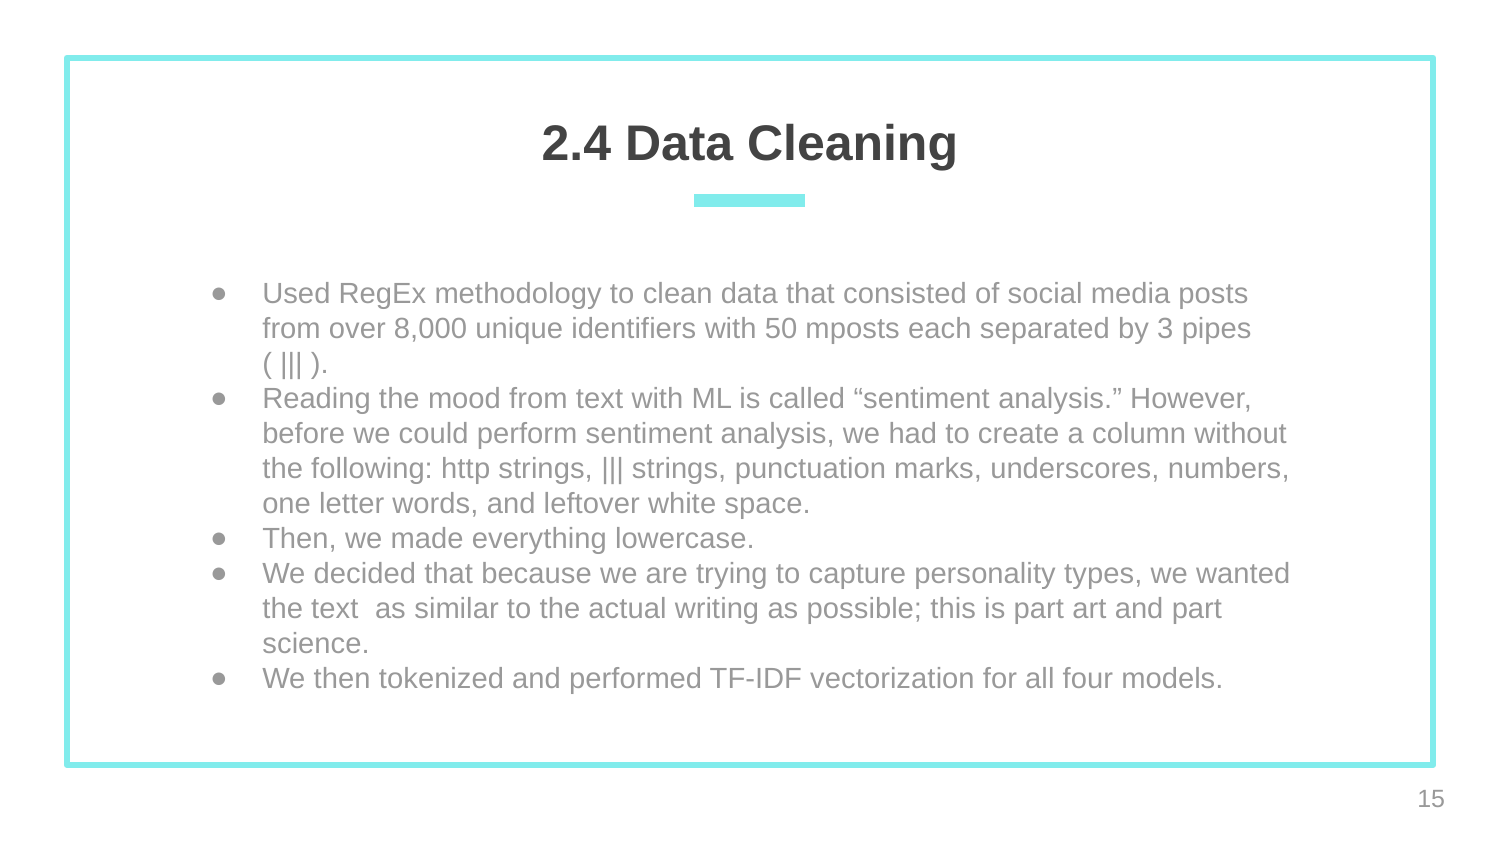

# 2.4 Data Cleaning
Used RegEx methodology to clean data that consisted of social media posts from over 8,000 unique identifiers with 50 mposts each separated by 3 pipes ( ||| ).
Reading the mood from text with ML is called “sentiment analysis.” However, before we could perform sentiment analysis, we had to create a column without the following: http strings, ||| strings, punctuation marks, underscores, numbers, one letter words, and leftover white space.
Then, we made everything lowercase.
We decided that because we are trying to capture personality types, we wanted the text  as similar to the actual writing as possible; this is part art and part science.
We then tokenized and performed TF-IDF vectorization for all four models.
15